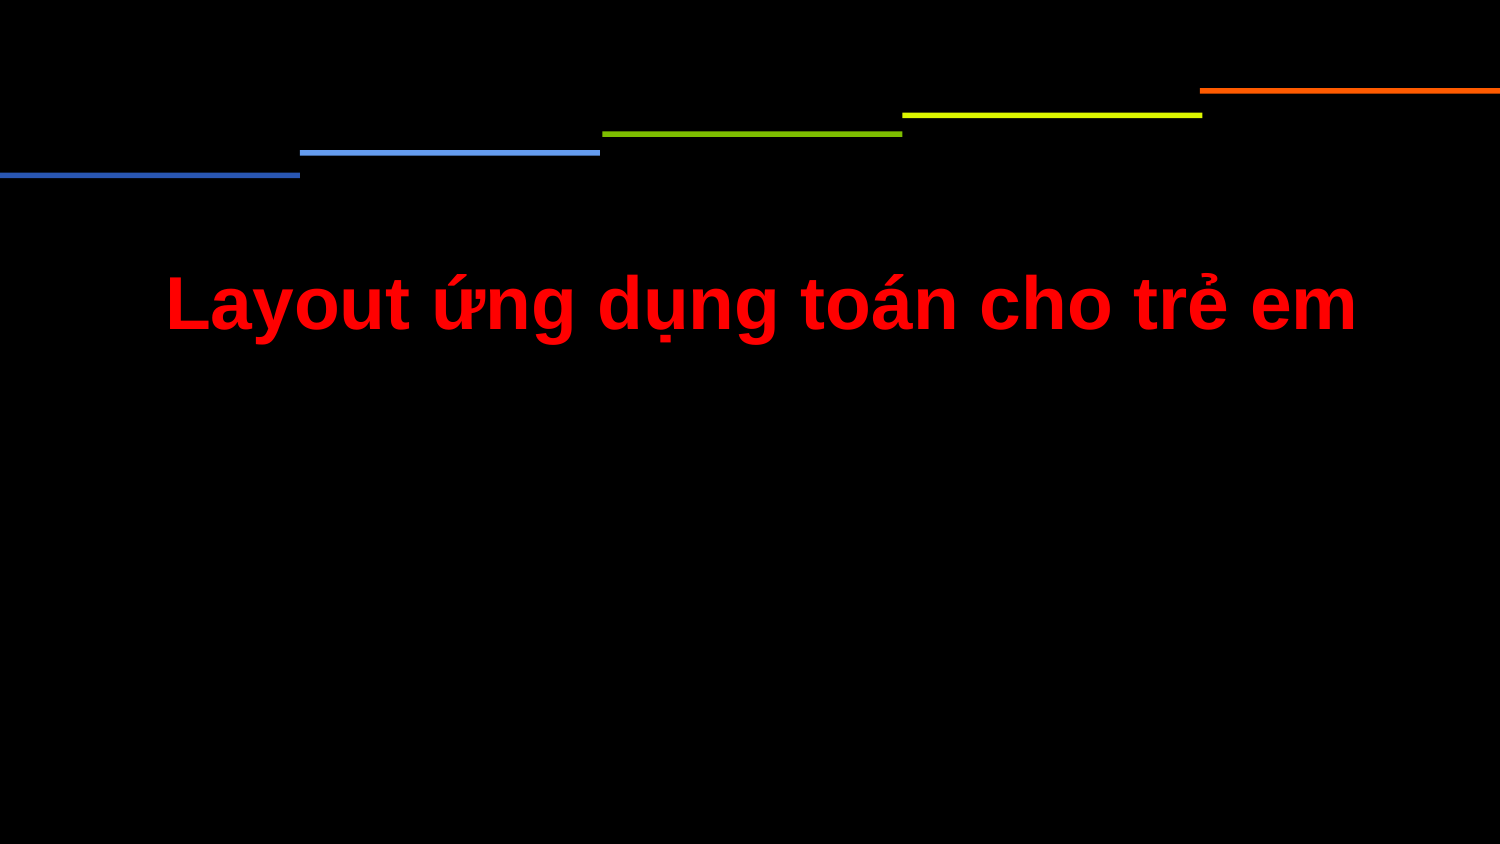

# Layout ứng dụng toán cho trẻ em